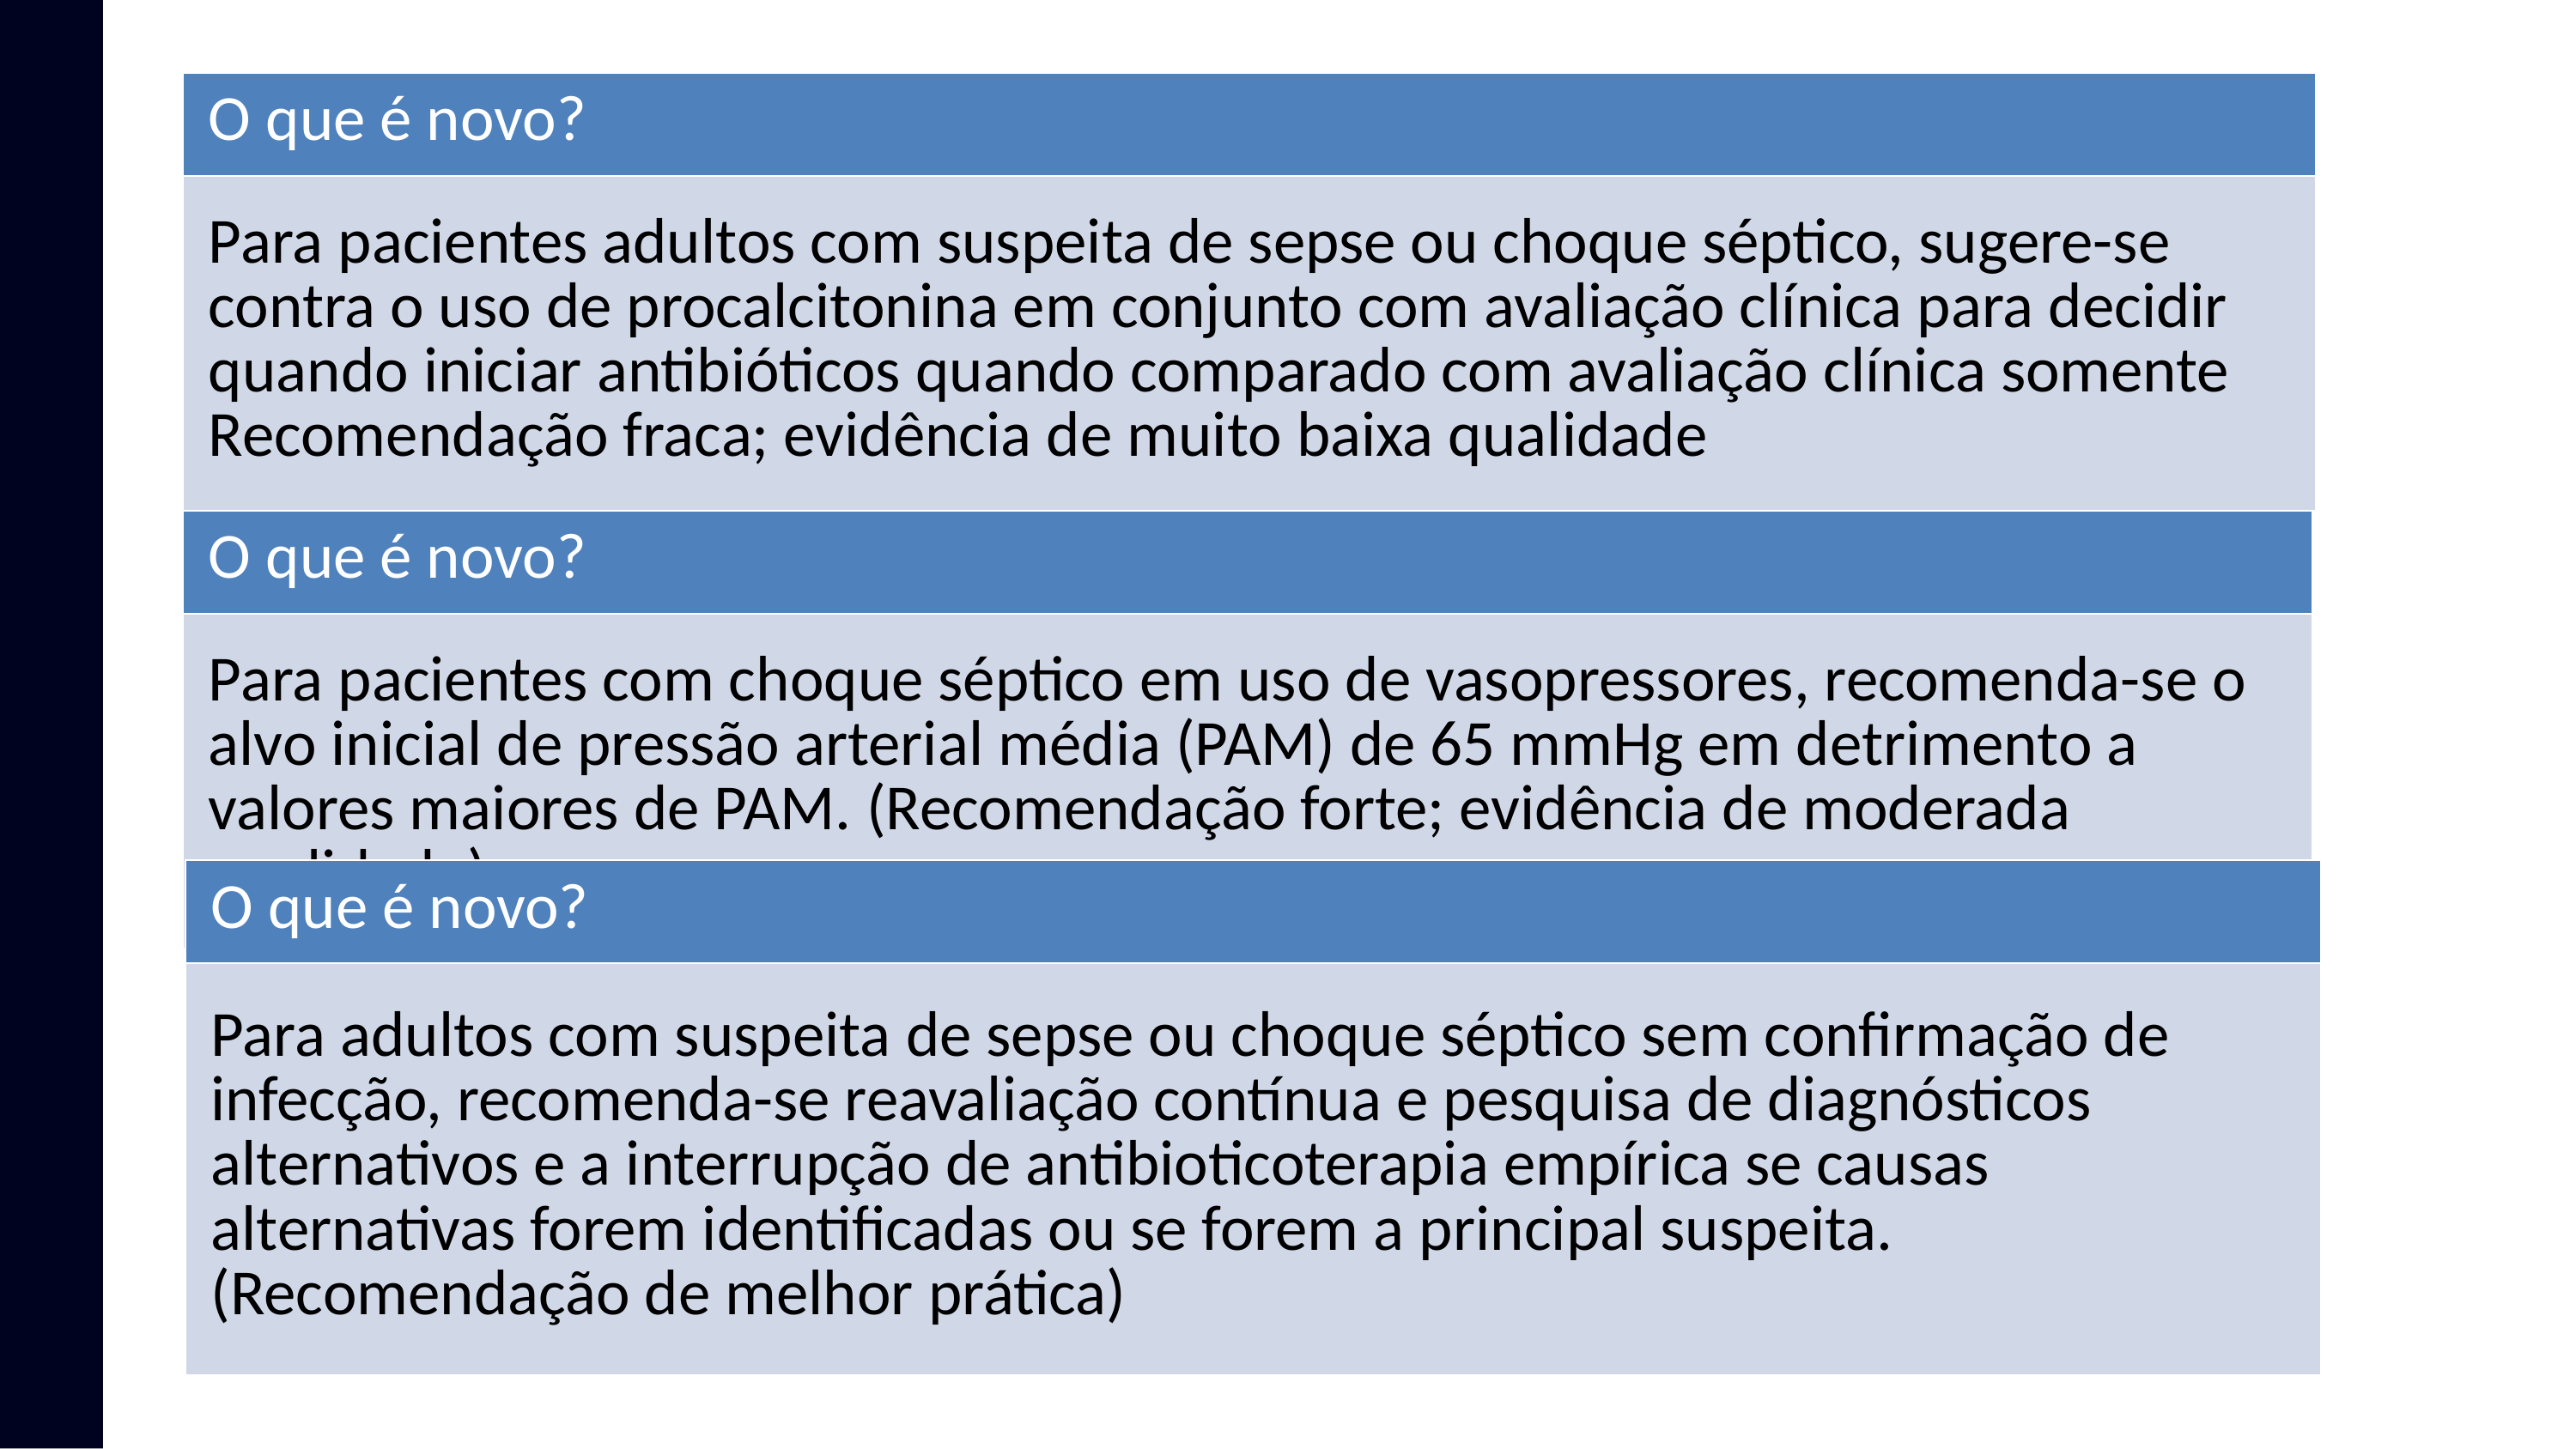

| O que é novo? |
| --- |
| Para pacientes adultos com suspeita de sepse ou choque séptico, sugere-se contra o uso de procalcitonina em conjunto com avaliação clínica para decidir quando iniciar antibióticos quando comparado com avaliação clínica somente Recomendação fraca; evidência de muito baixa qualidade |
| O que é novo? |
| --- |
| Para pacientes com choque séptico em uso de vasopressores, recomenda-se o alvo inicial de pressão arterial média (PAM) de 65 mmHg em detrimento a valores maiores de PAM. (Recomendação forte; evidência de moderada qualidade) |
| O que é novo? |
| --- |
| Para adultos com suspeita de sepse ou choque séptico sem confirmação de infecção, recomenda-se reavaliação contínua e pesquisa de diagnósticos alternativos e a interrupção de antibioticoterapia empírica se causas alternativas forem identificadas ou se forem a principal suspeita. (Recomendação de melhor prática) |